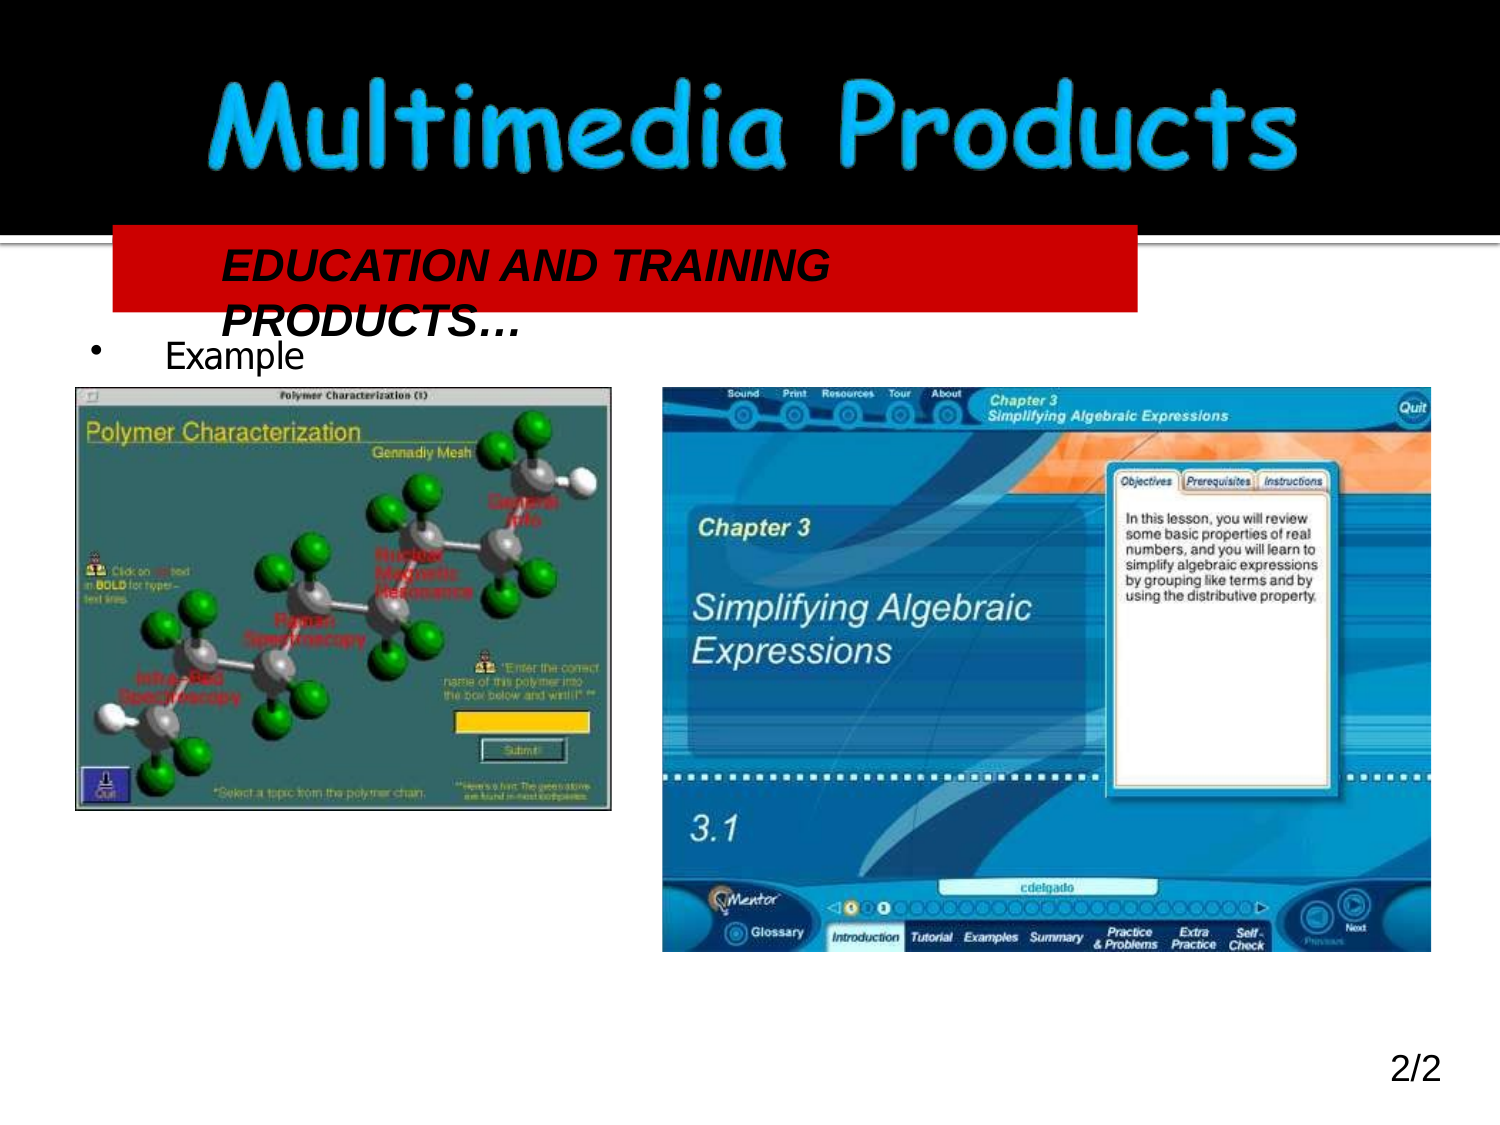

# EDUCATION AND TRAINING PRODUCTS…
Example

2/2